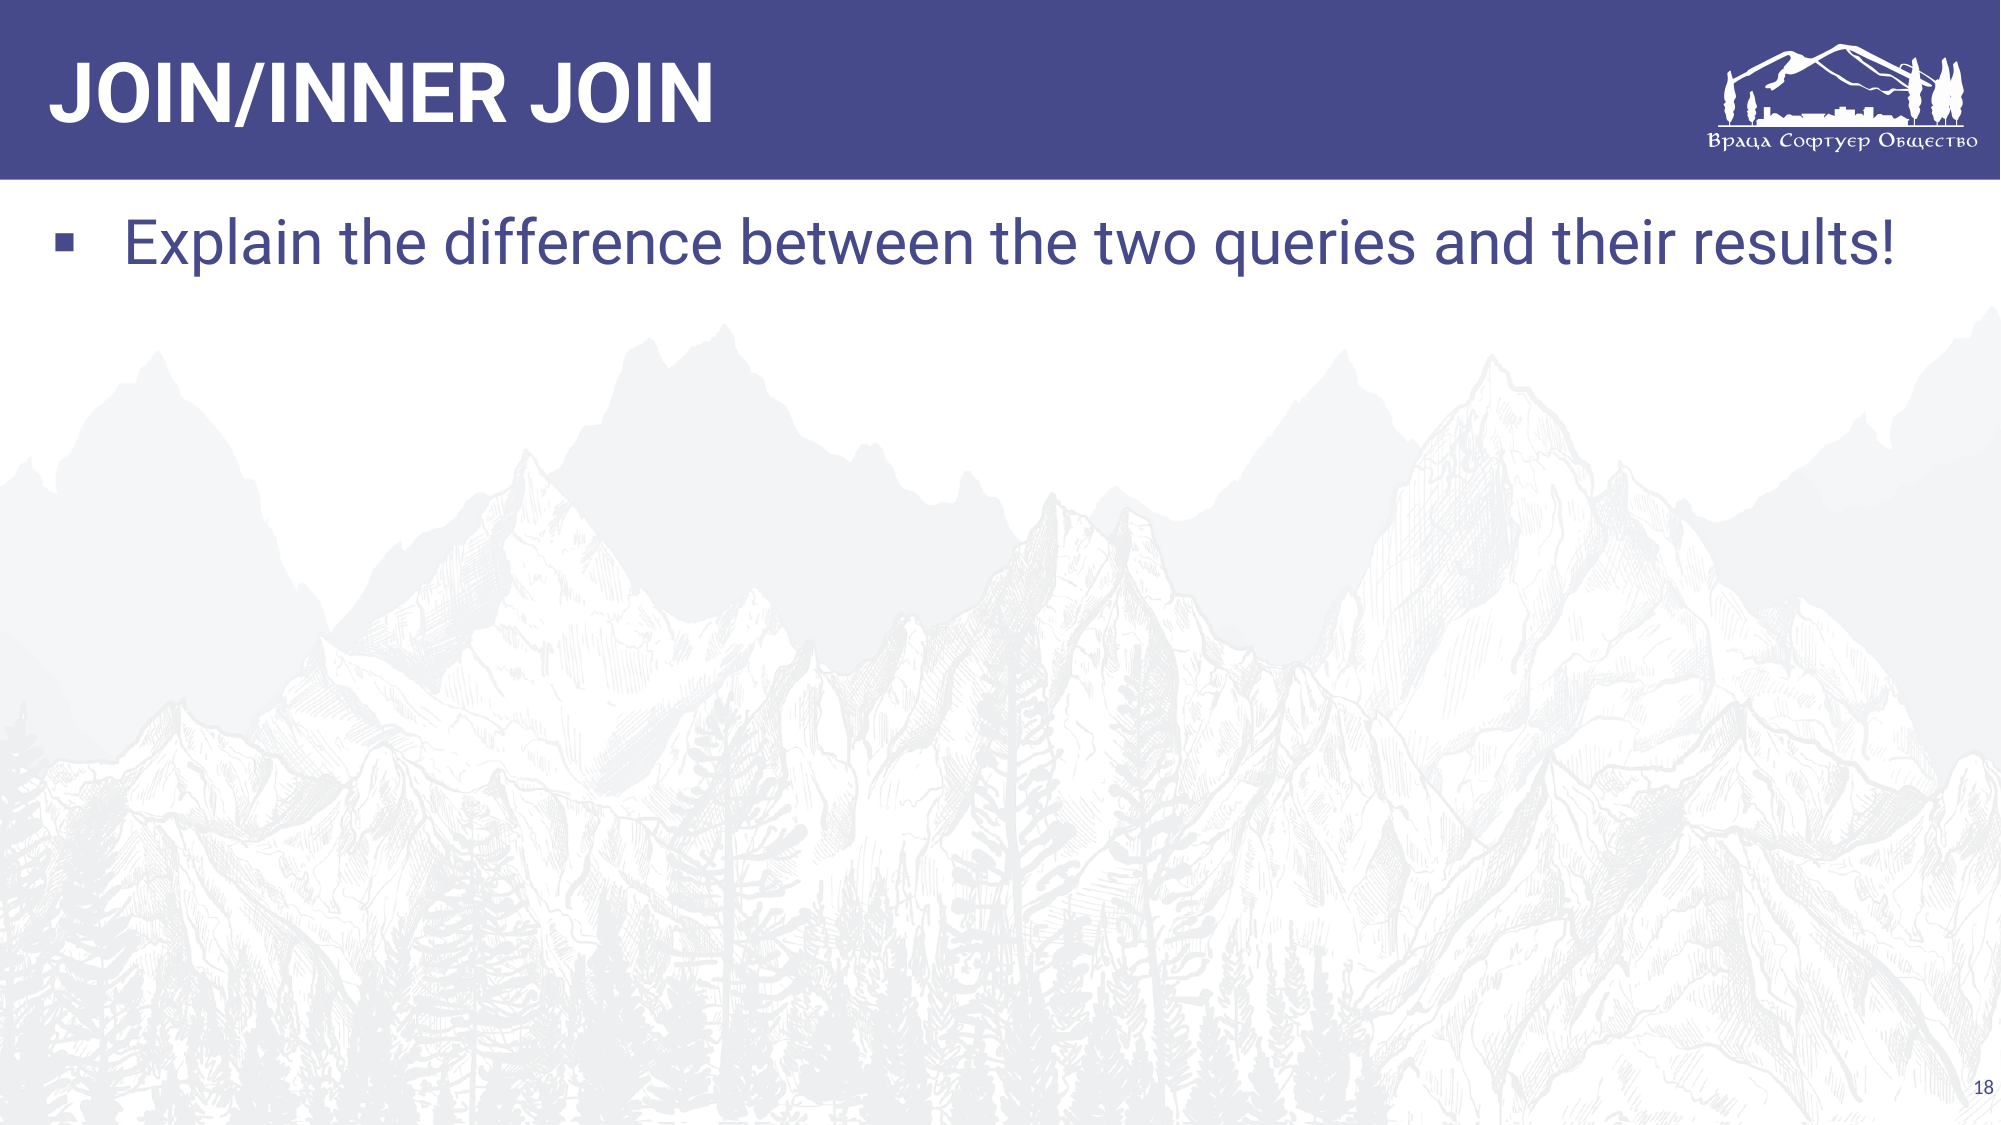

# JOIN/INNER JOIN
Explain the difference between the two queries and their results!

18